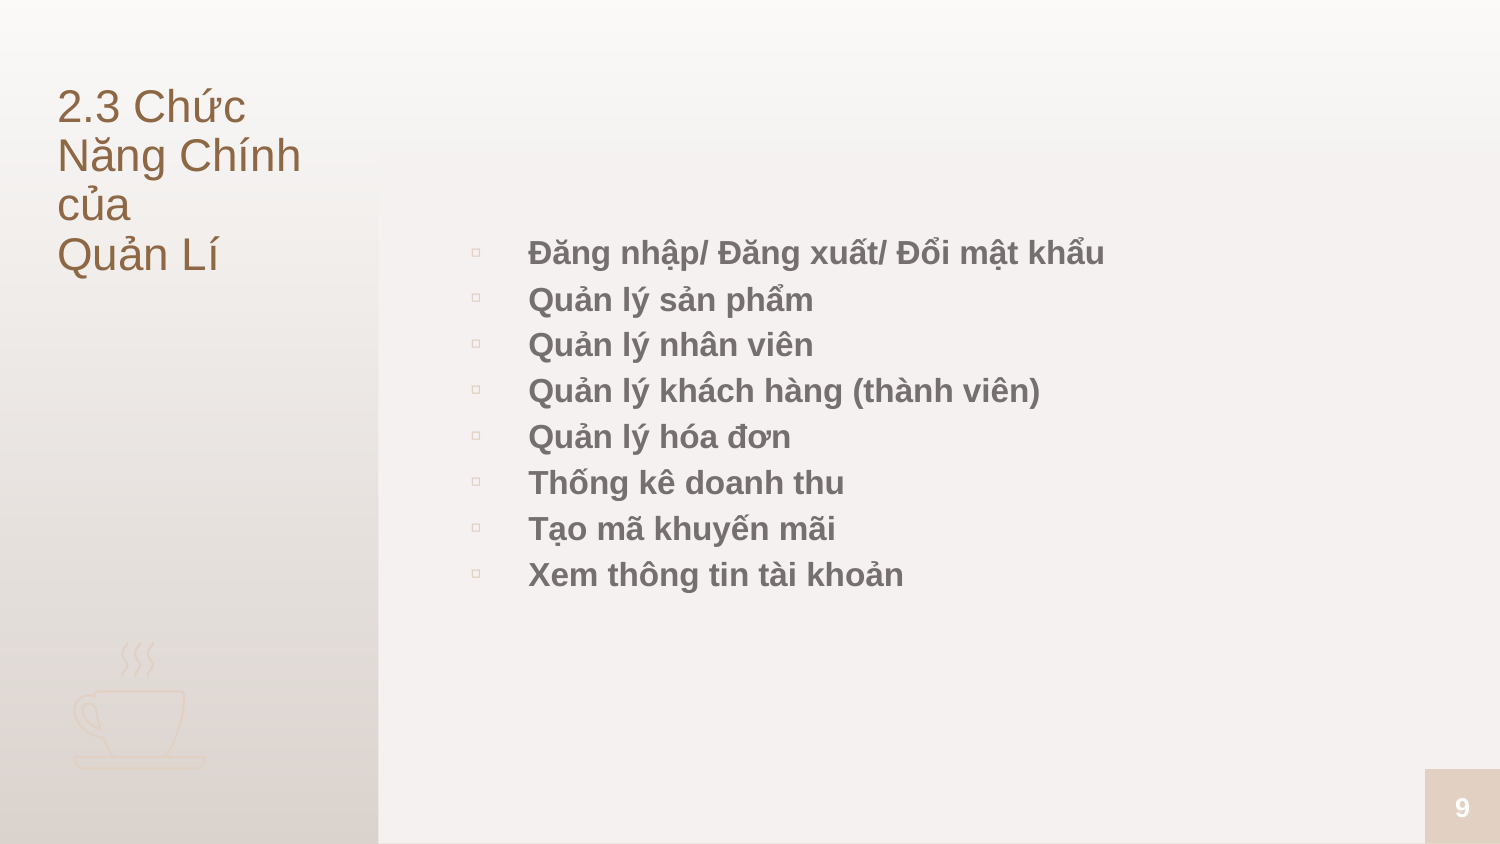

# 2.3 Chức Năng Chính của Quản Lí
Đăng nhập/ Đăng xuất/ Đổi mật khẩu
Quản lý sản phẩm
Quản lý nhân viên
Quản lý khách hàng (thành viên)
Quản lý hóa đơn
Thống kê doanh thu
Tạo mã khuyến mãi
Xem thông tin tài khoản

9